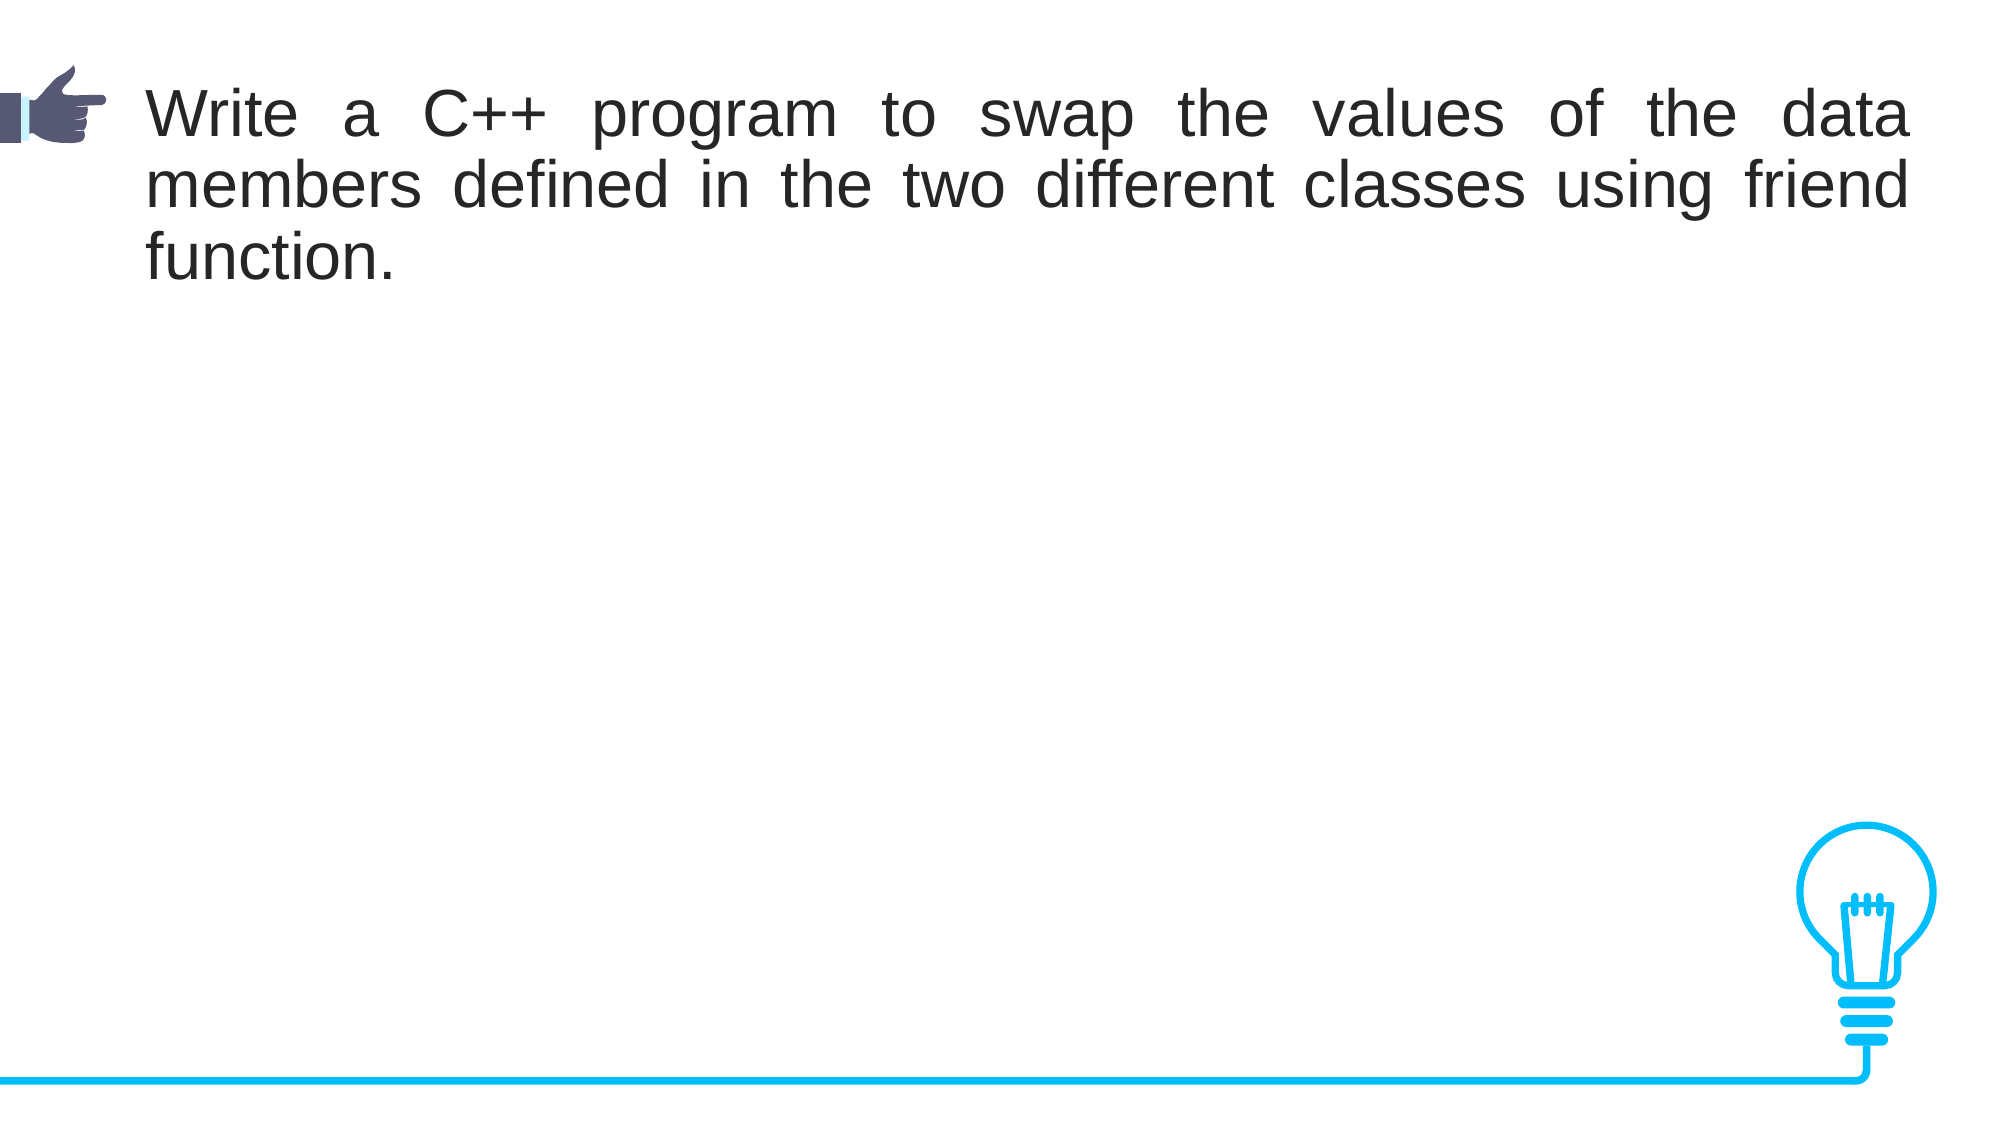

Write a C++ program to swap the values of the data members defined in the two different classes using friend function.